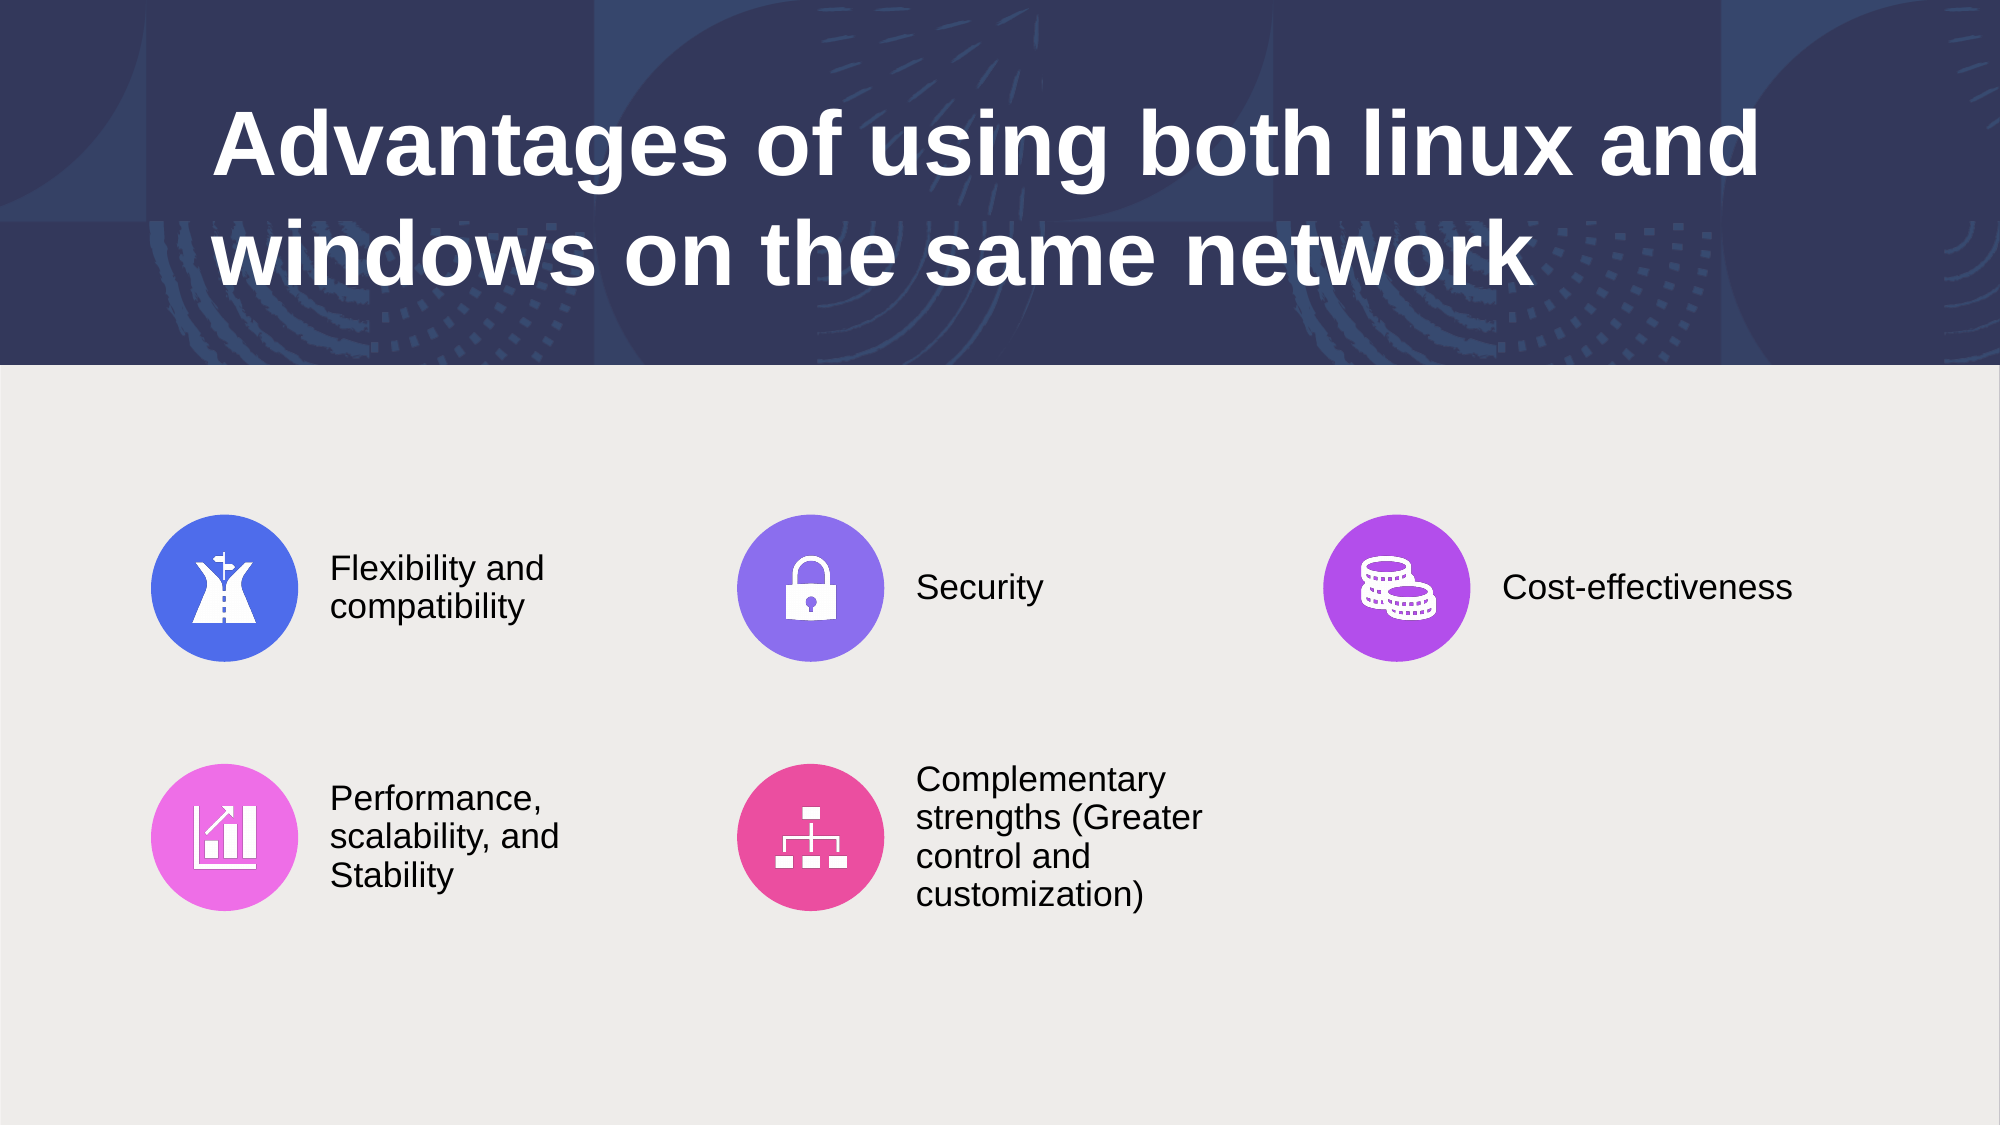

# Advantages of using both linux and windows on the same network
Flexibility and compatibility
Security
Cost-effectiveness
Performance, scalability, and Stability
Complementary strengths (Greater control and customization)